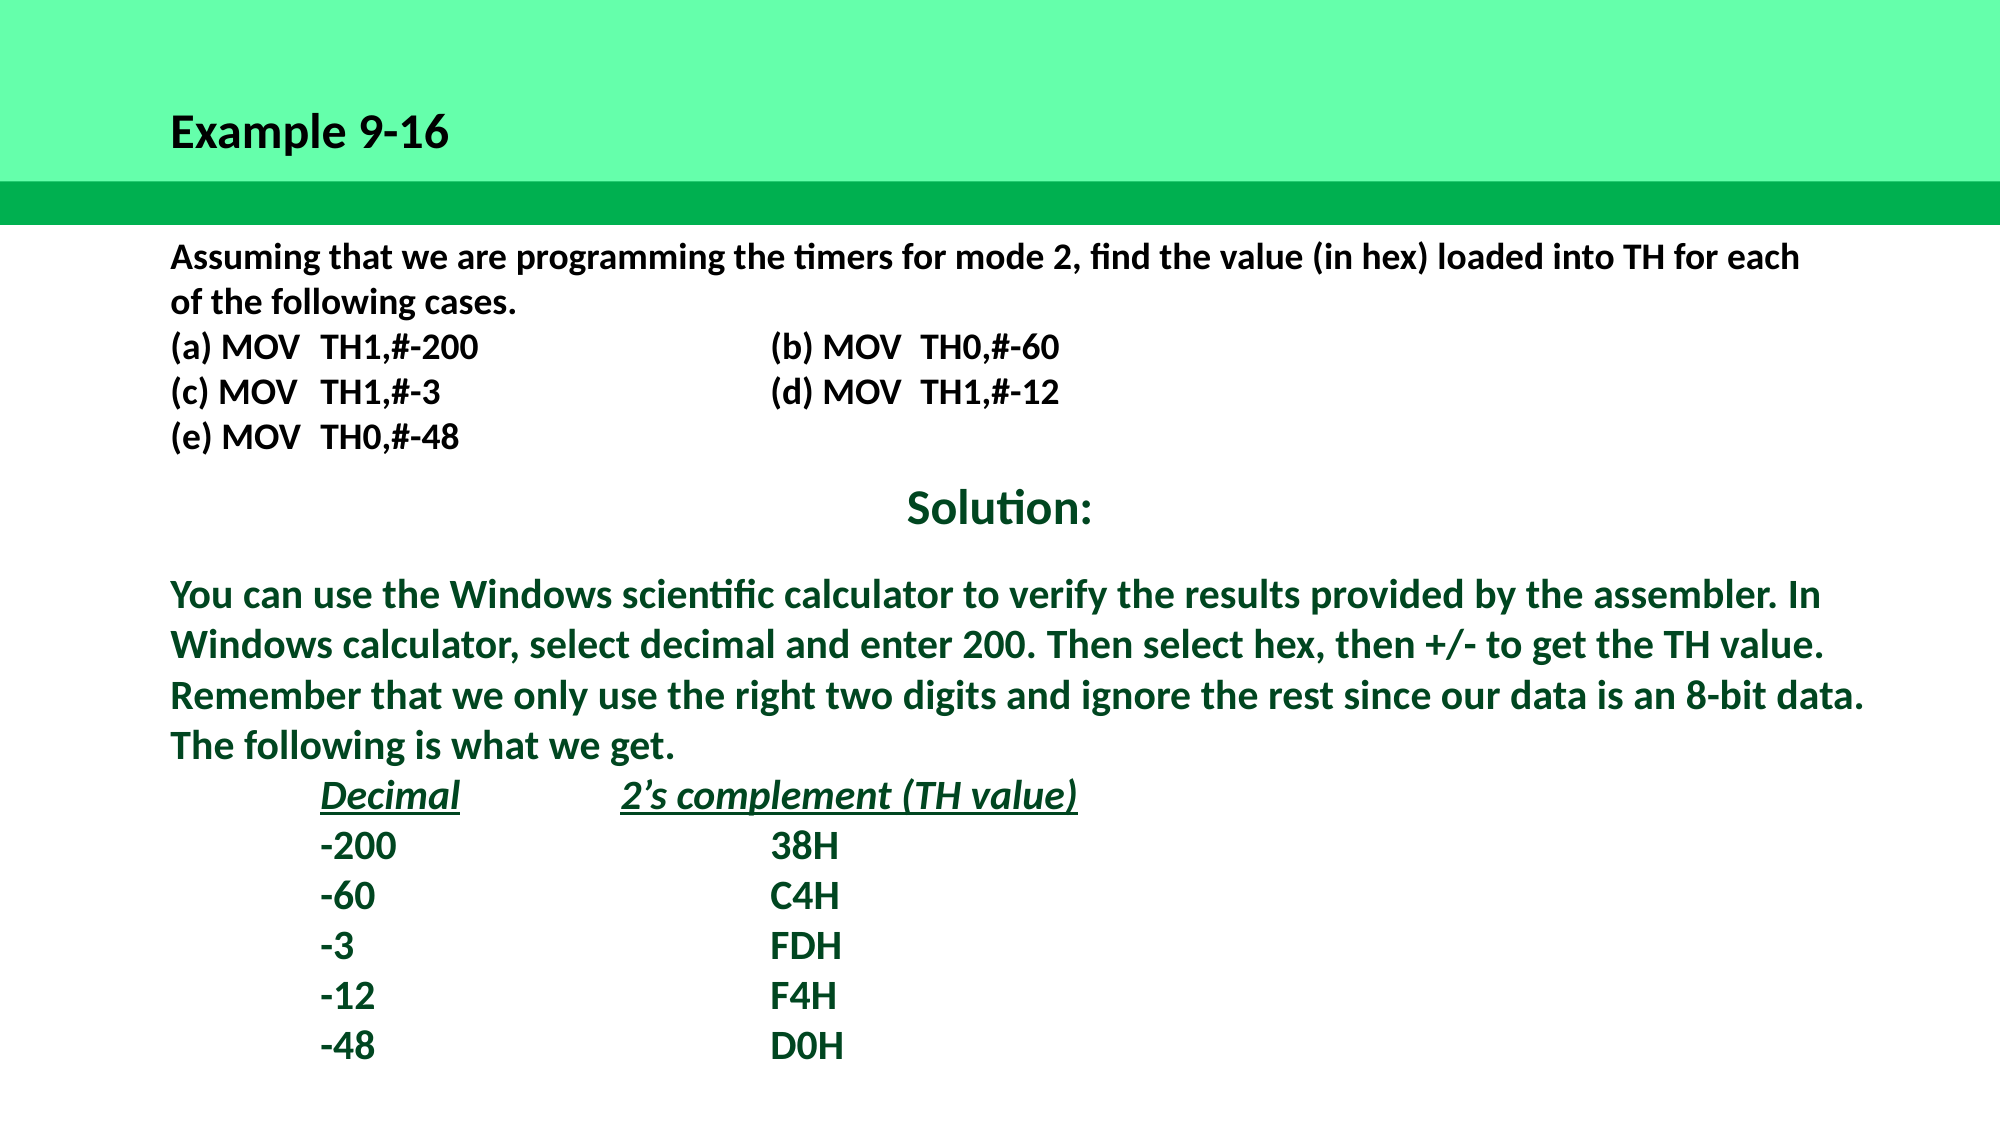

Example 9-16
Assuming that we are programming the timers for mode 2, find the value (in hex) loaded into TH for each of the following cases.
(a) MOV	TH1,#-200		(b) MOV	TH0,#-60
(c) MOV	TH1,#-3			(d) MOV	TH1,#-12
(e) MOV	TH0,#-48

Solution:
You can use the Windows scientific calculator to verify the results provided by the assembler. In Windows calculator, select decimal and enter 200. Then select hex, then +/- to get the TH value. Remember that we only use the right two digits and ignore the rest since our data is an 8-bit data. The following is what we get.
	Decimal		2’s complement (TH value)
	-200			38H
 	-60			C4H
	-3			FDH
	-12			F4H
	-48			D0H